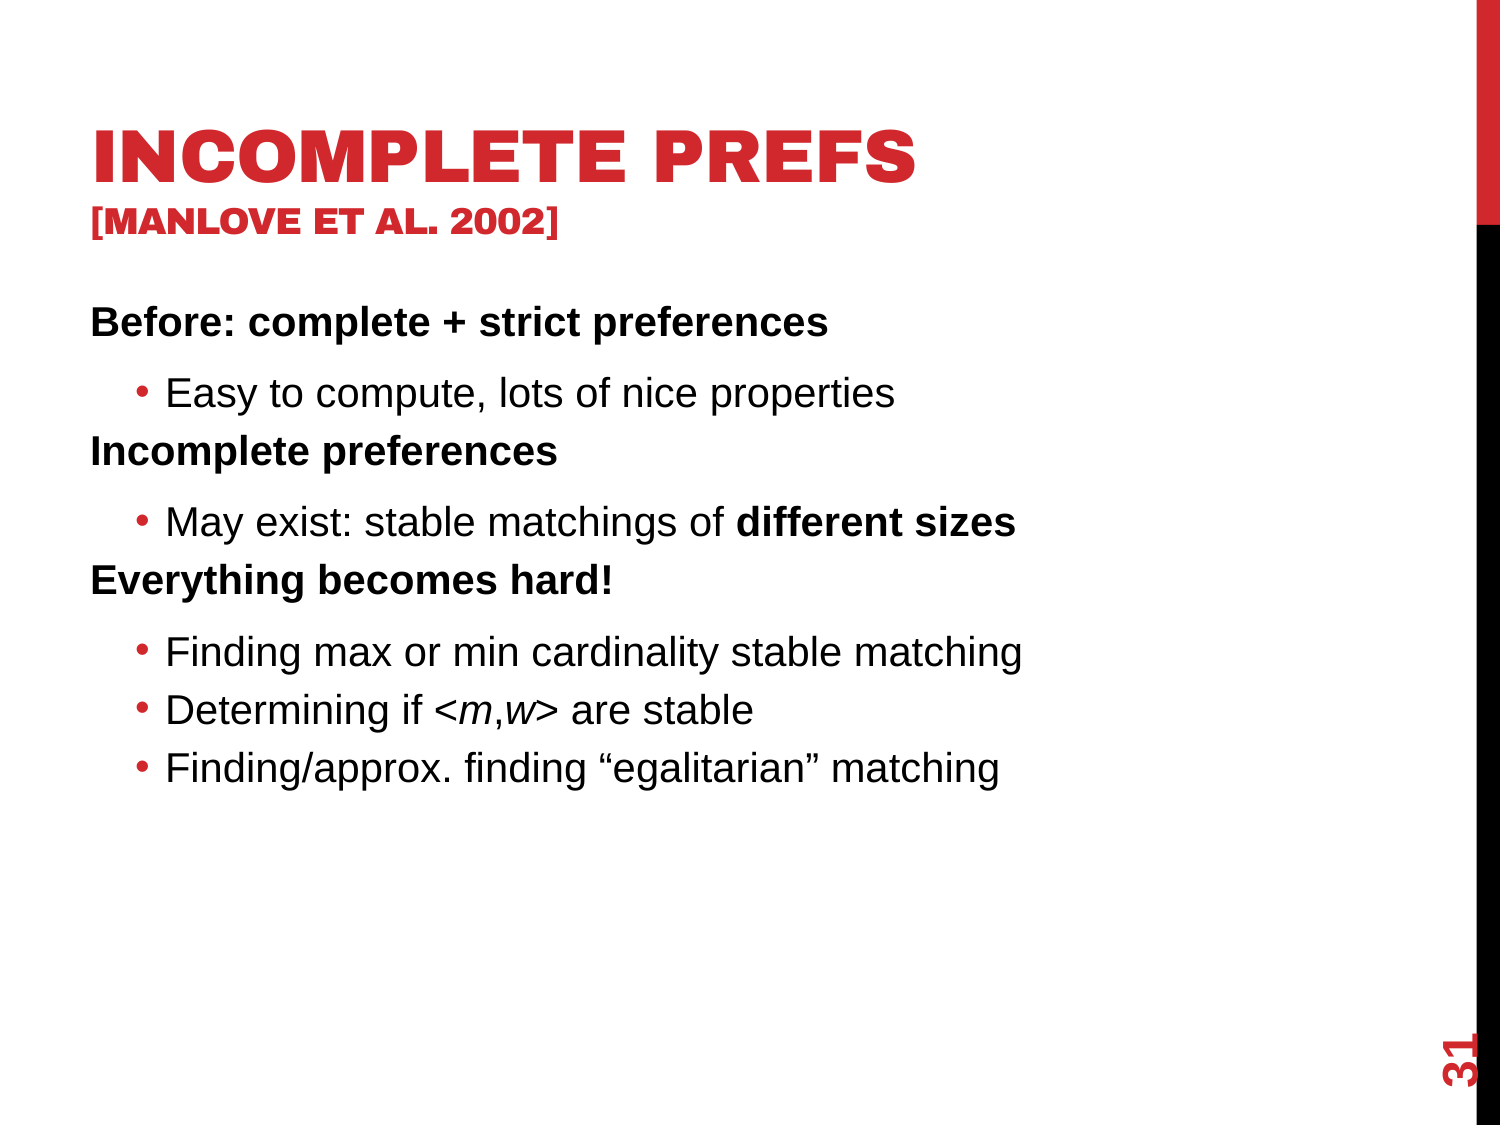

# Incomplete prefs [Manlove et al. 2002]
Before: complete + strict preferences
Easy to compute, lots of nice properties
Incomplete preferences
May exist: stable matchings of different sizes
Everything becomes hard!
Finding max or min cardinality stable matching
Determining if <m,w> are stable
Finding/approx. finding “egalitarian” matching

31